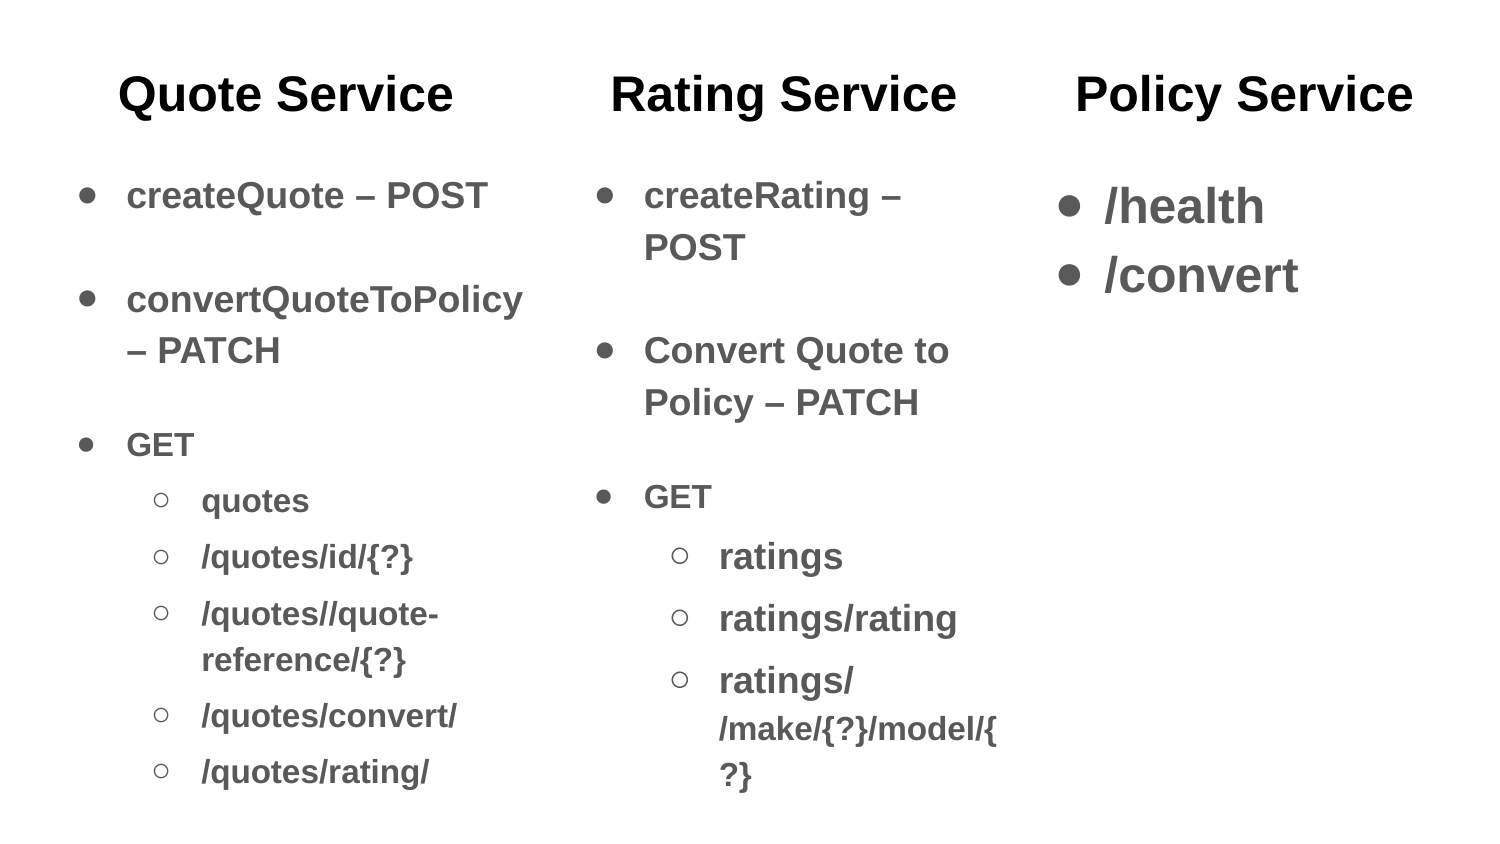

# Quote Service
Rating Service
Policy Service
createQuote – POST

convertQuoteToPolicy – PATCH

GET
quotes
/quotes/id/{?}
/quotes//quote-reference/{?}
/quotes/convert/
/quotes/rating/

createRating – POST

Convert Quote to Policy – PATCH

GET
ratings
ratings/rating
ratings/ /make/{?}/model/{?}
/health
/convert